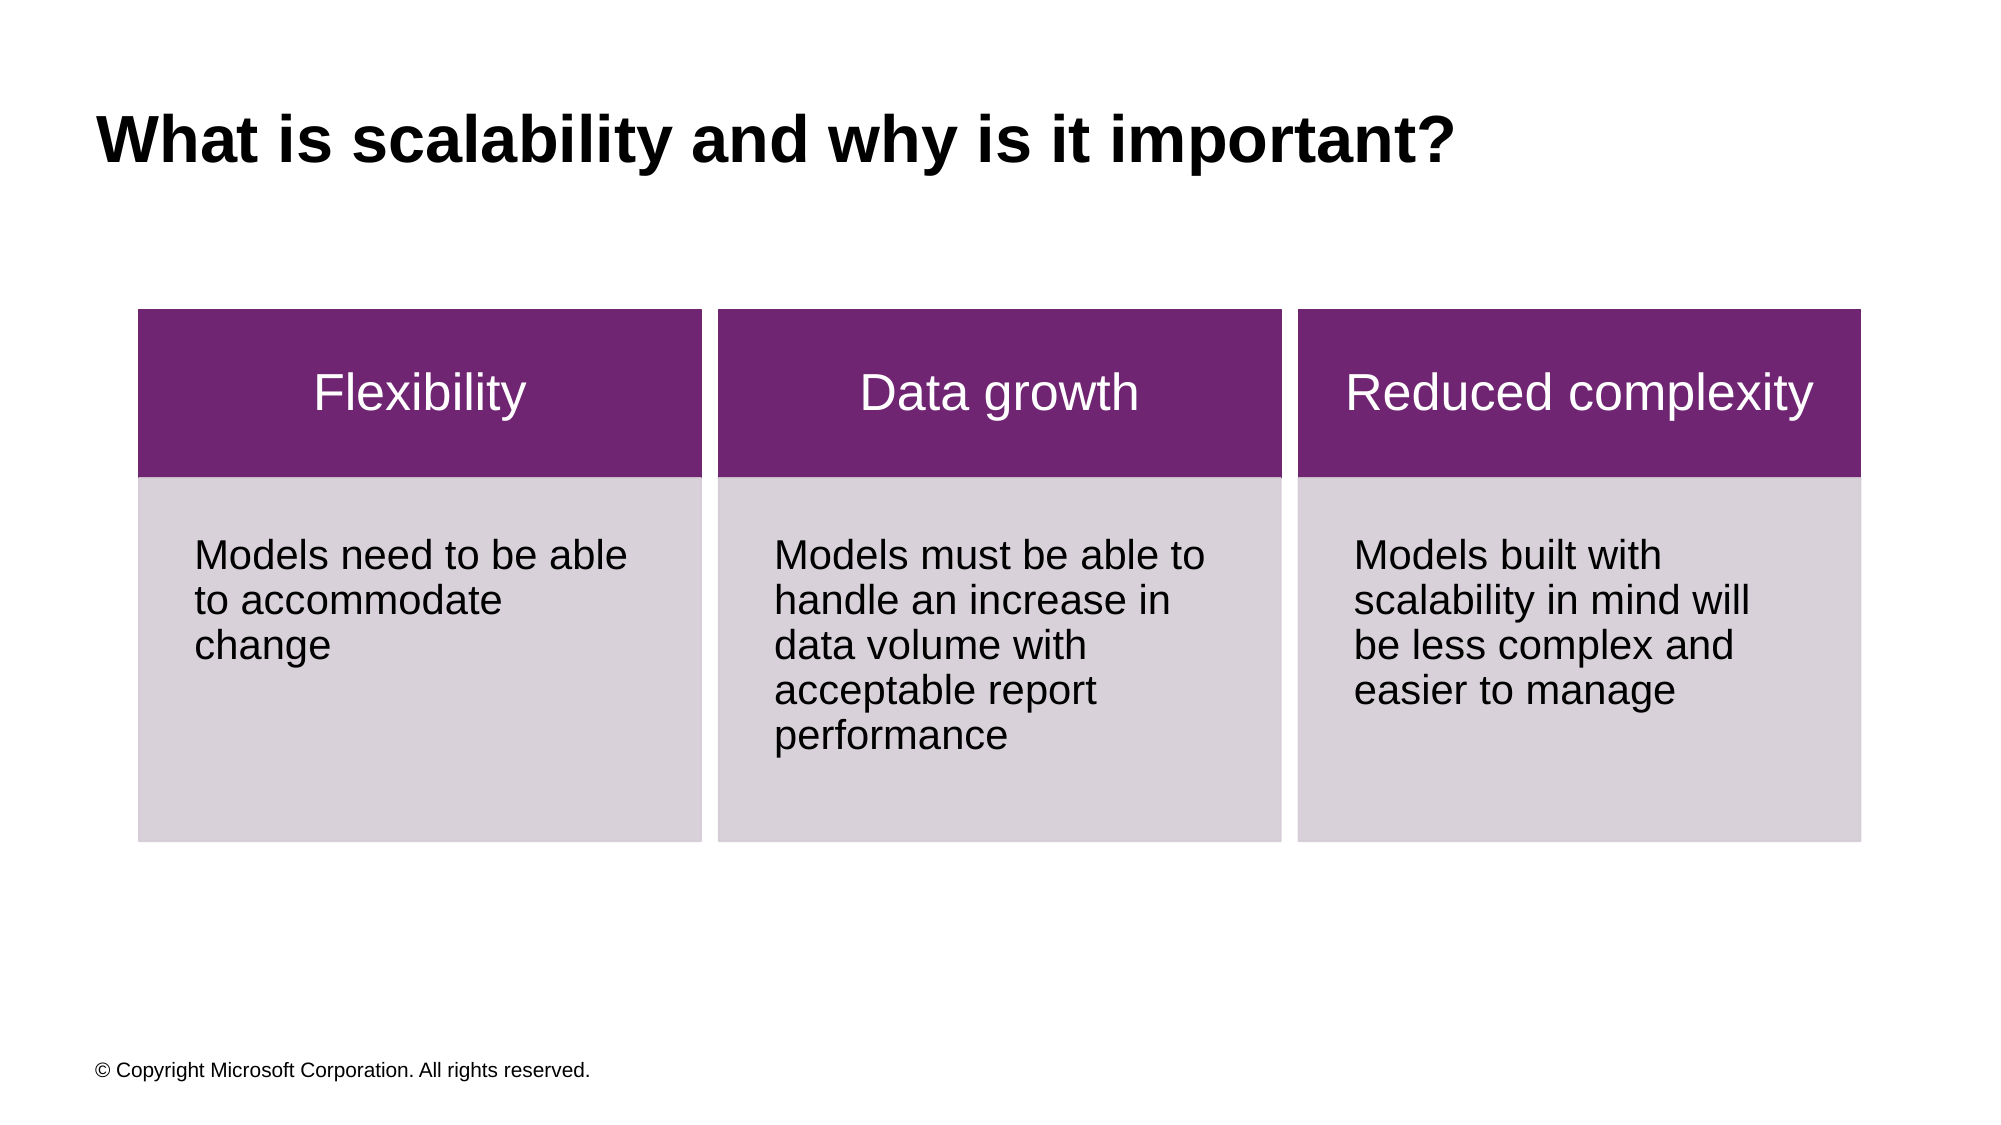

# What is scalability and why is it important?
Flexibility
Models need to be able to accommodate change
Data growth
Models must be able to handle an increase in data volume with acceptable report performance
Reduced complexity
Models built with scalability in mind will be less complex and easier to manage